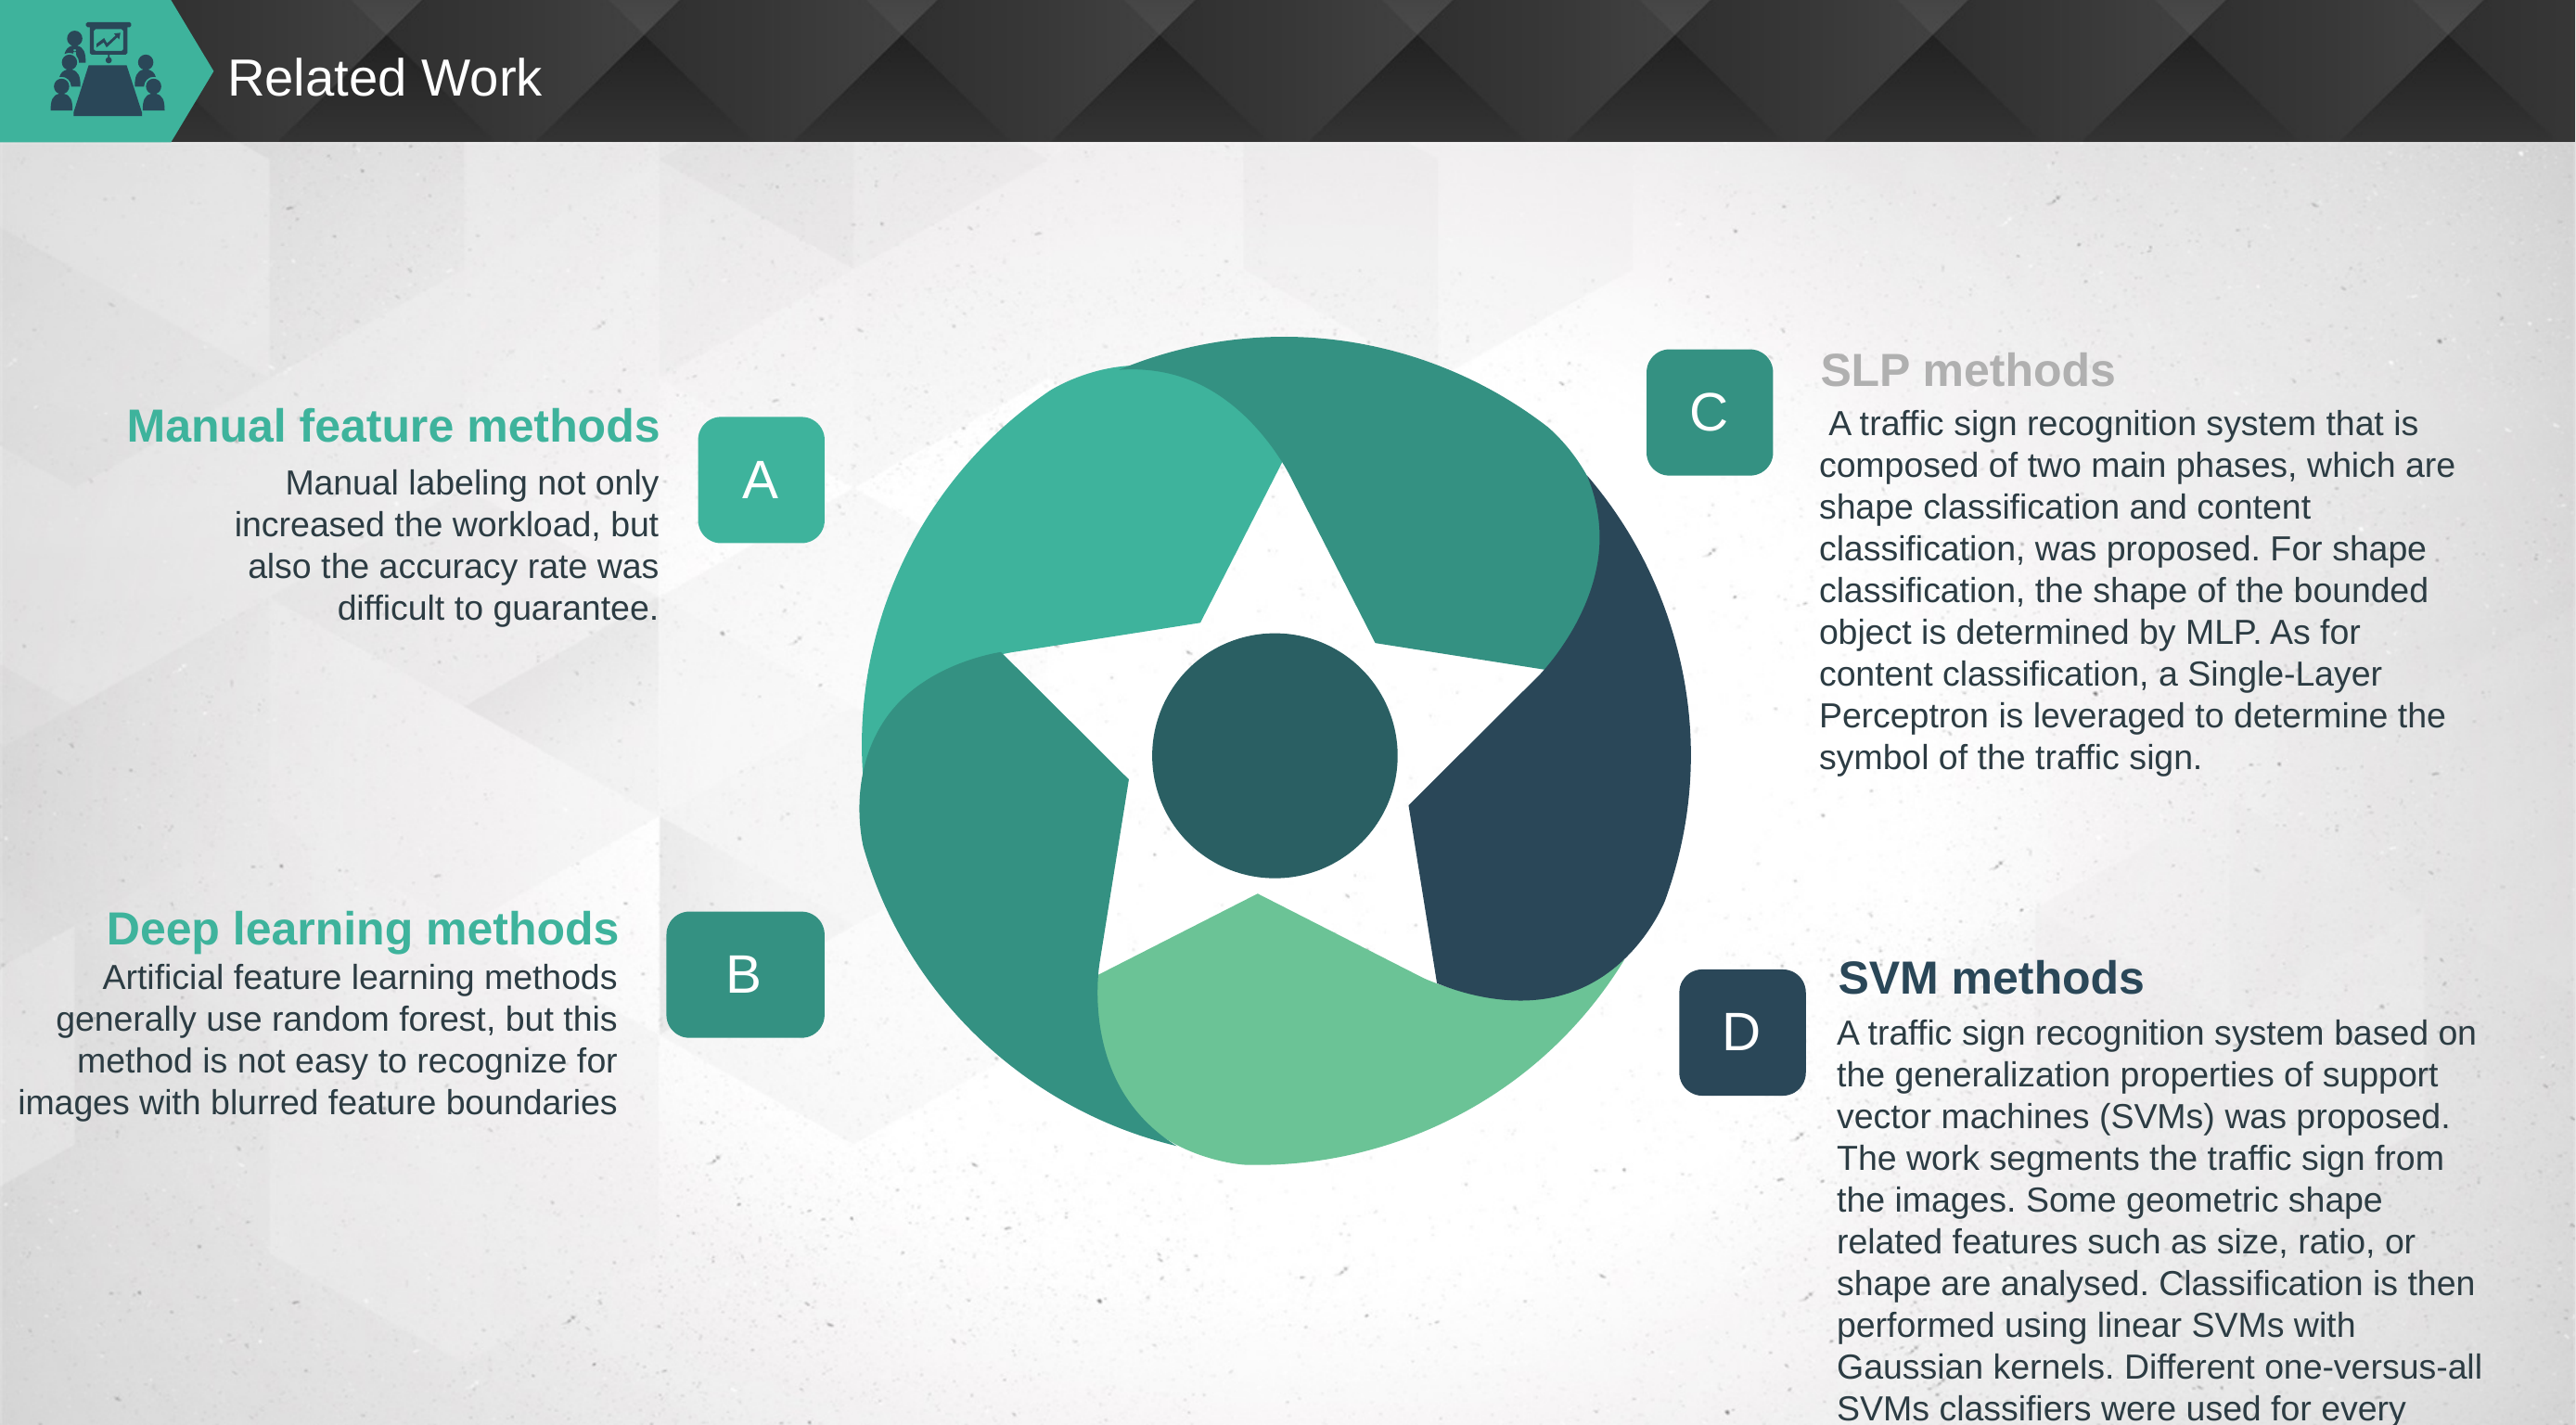

# Related Work

SLP methods

C
 A traffic sign recognition system that is composed of two main phases, which are shape classification and content classification, was proposed. For shape classification, the shape of the bounded object is determined by MLP. As for content classification, a Single-Layer Perceptron is leveraged to determine the symbol of the traffic sign.

Manual feature methods

A
Manual labeling not only increased the workload, but also the accuracy rate was difficult to guarantee.

Deep learning methods

B
Artificial feature learning methods generally use random forest, but this method is not easy to recognize for images with blurred feature boundaries
SVM methods

D
A traffic sign recognition system based on the generalization properties of support vector machines (SVMs) was proposed. The work segments the traffic sign from the images. Some geometric shape related features such as size, ratio, or shape are analysed. Classification is then performed using linear SVMs with Gaussian kernels. Different one-versus-all SVMs classifiers were used for every colour and shape.